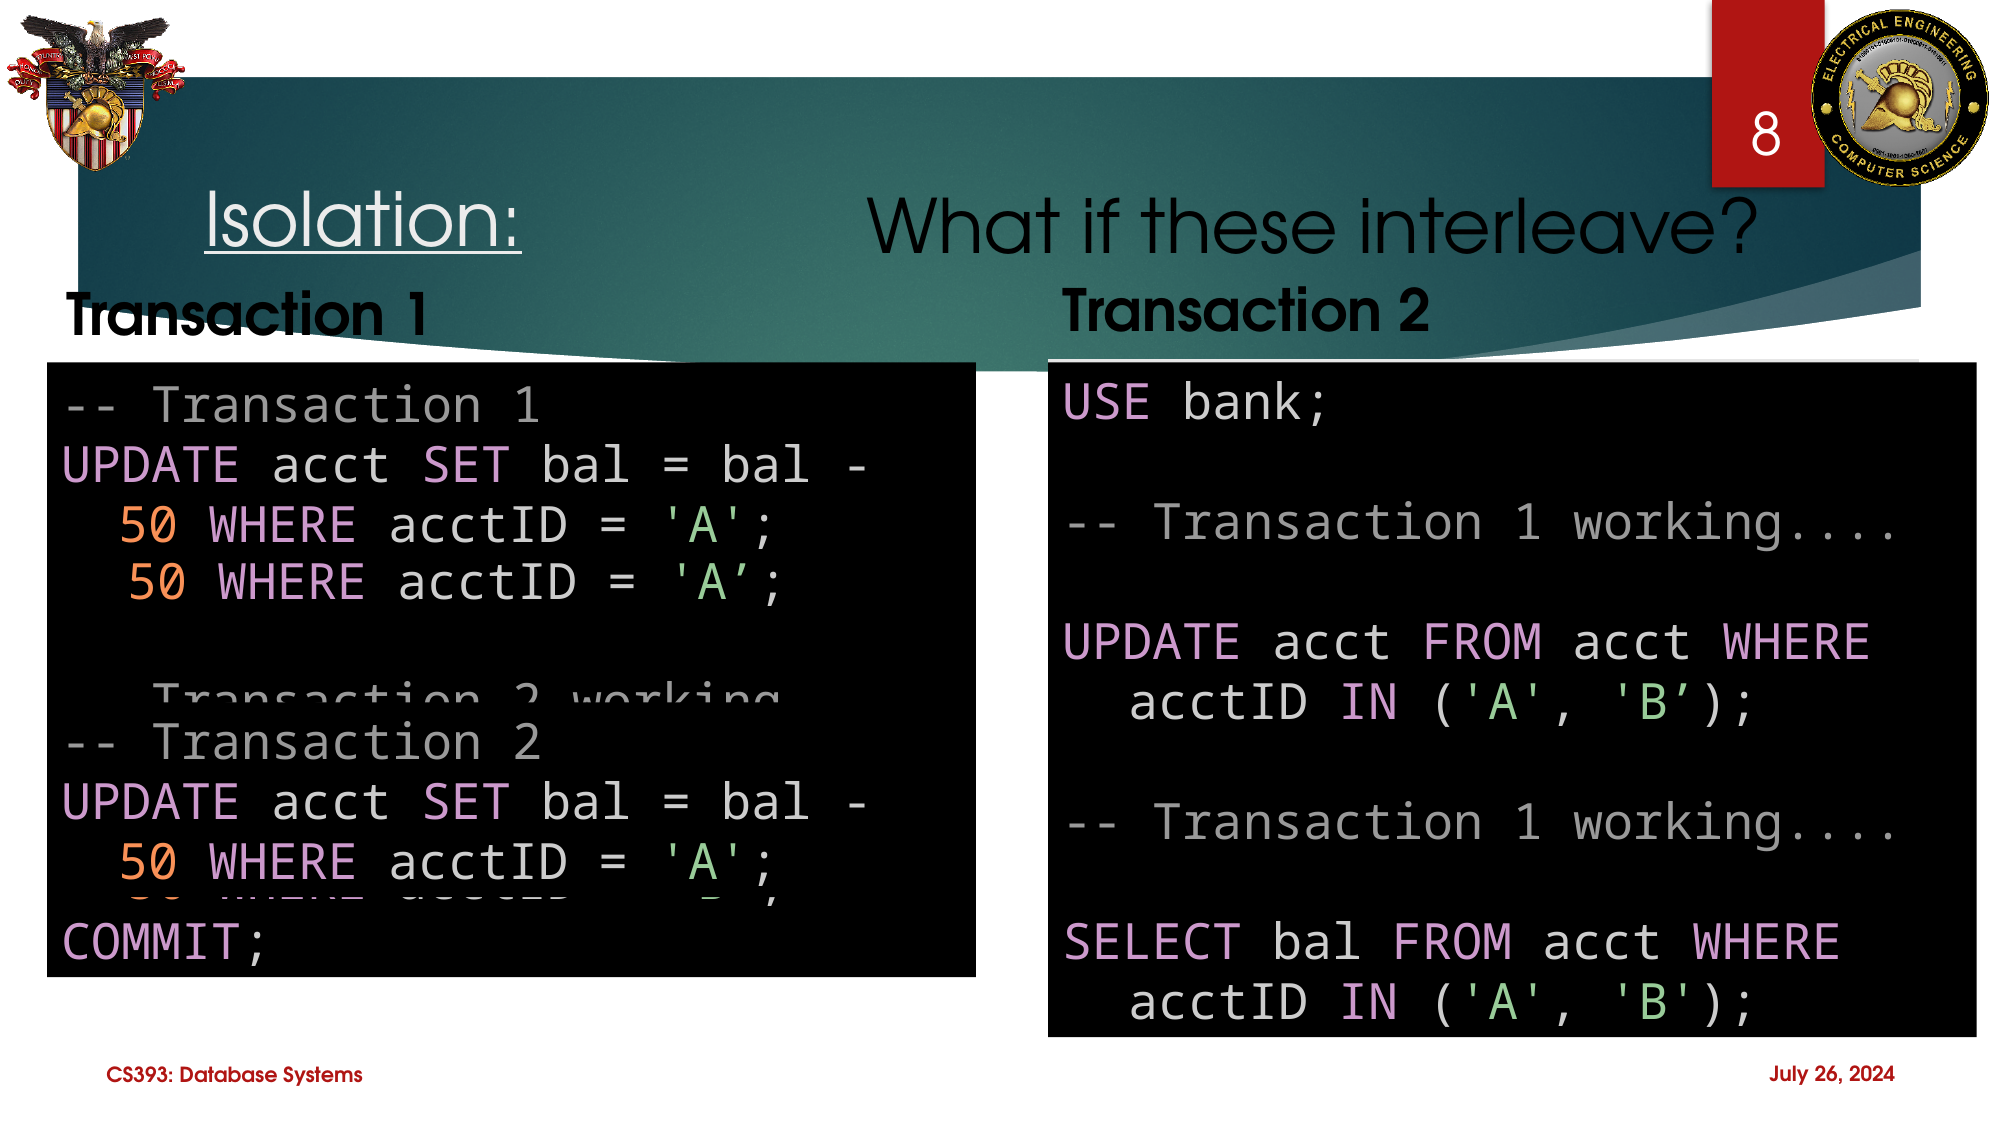

8
# Isolation:
What if these interleave?
Transaction 2
Transaction 1
| Time | TXN 1 | TXN 2 | bal |
| --- | --- | --- | --- |
| 0 | Read bal |  | $100 |
| 1 |  | Read bal | $100 |
| 2 | Set bal = $100 - 50 |  | $50 |
| 3 |  | Set bal = $100 - 50 | $50 |
USE bank;
START TRANSACTION;
UPDATE acct SET bal = bal - 50 WHERE acctID = 'A’;

-- Transaction 2 working....

UPDATE acct SET bal = bal + 50 WHERE acctID = 'B';
COMMIT;
USE bank;

-- Transaction 1 working....

UPDATE acct FROM acct WHERE acctID IN ('A', 'B’);

-- Transaction 1 working....

SELECT bal FROM acct WHERE acctID IN ('A', 'B');
-- Transaction 1
UPDATE acct SET bal = bal - 50 WHERE acctID = 'A';
How soon can transactions see each others' updates?

-- Transaction 2
UPDATE acct SET bal = bal - 50 WHERE acctID = 'A';
CS393: Database Systems
July 26, 2024